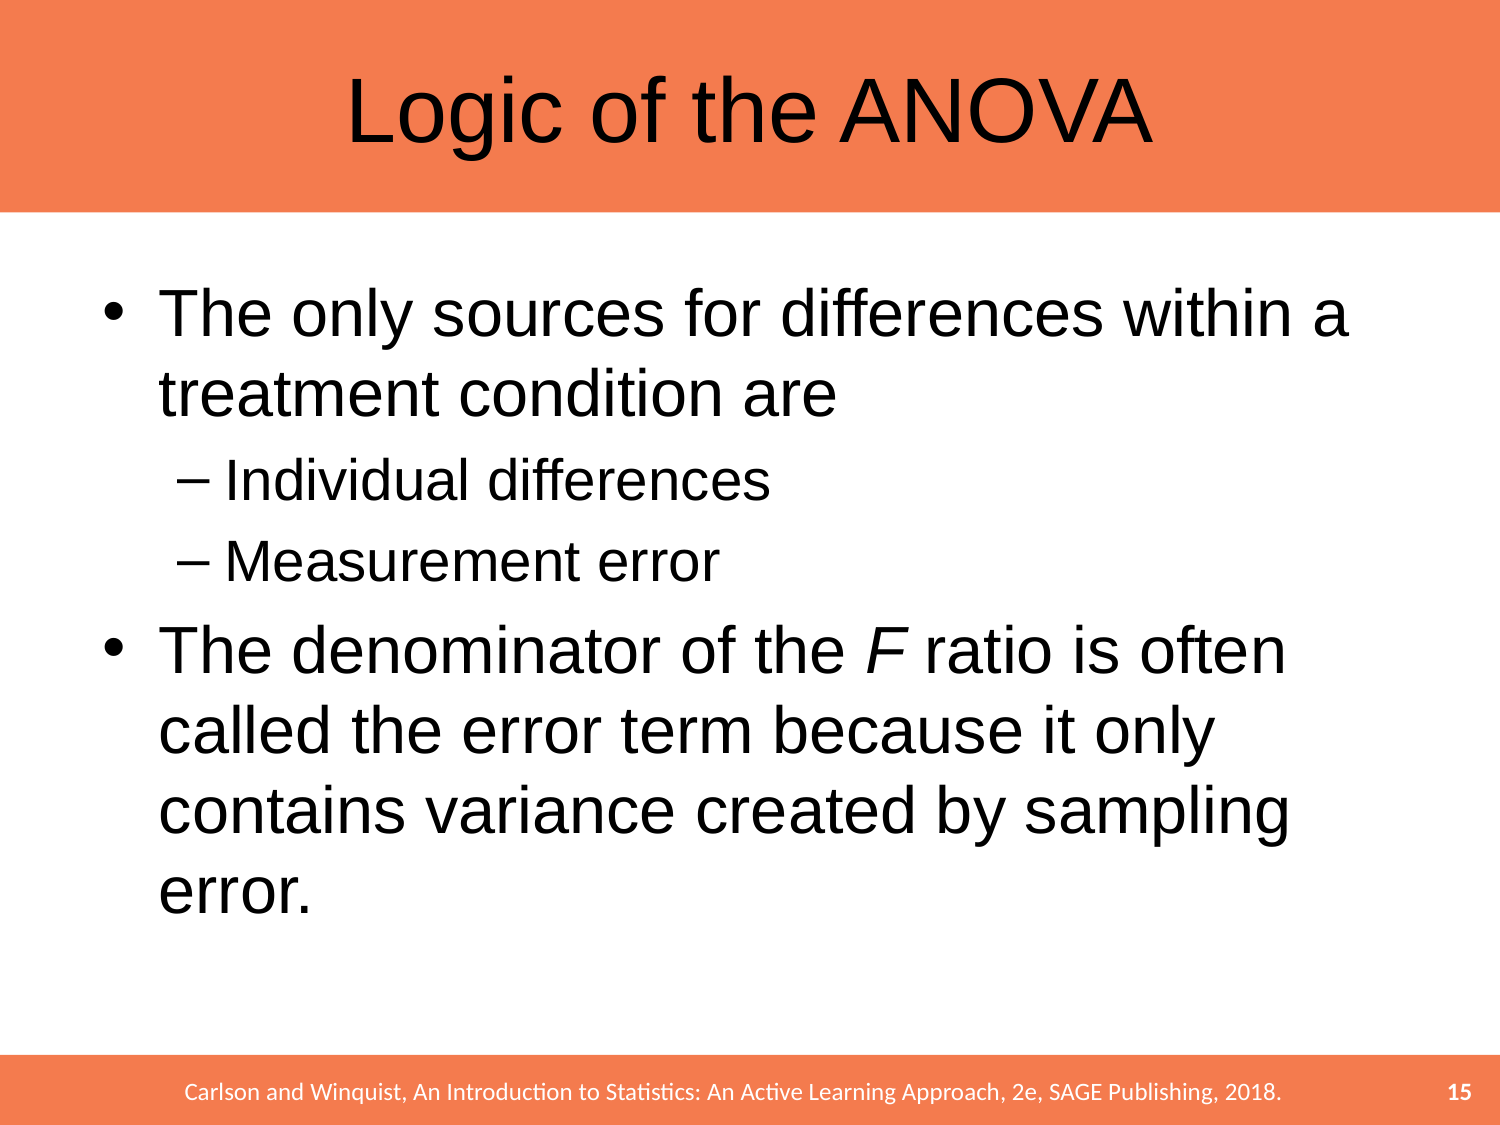

# Logic of the ANOVA
The only sources for differences within a treatment condition are
Individual differences
Measurement error
The denominator of the F ratio is often called the error term because it only contains variance created by sampling error.
15
Carlson and Winquist, An Introduction to Statistics: An Active Learning Approach, 2e, SAGE Publishing, 2018.